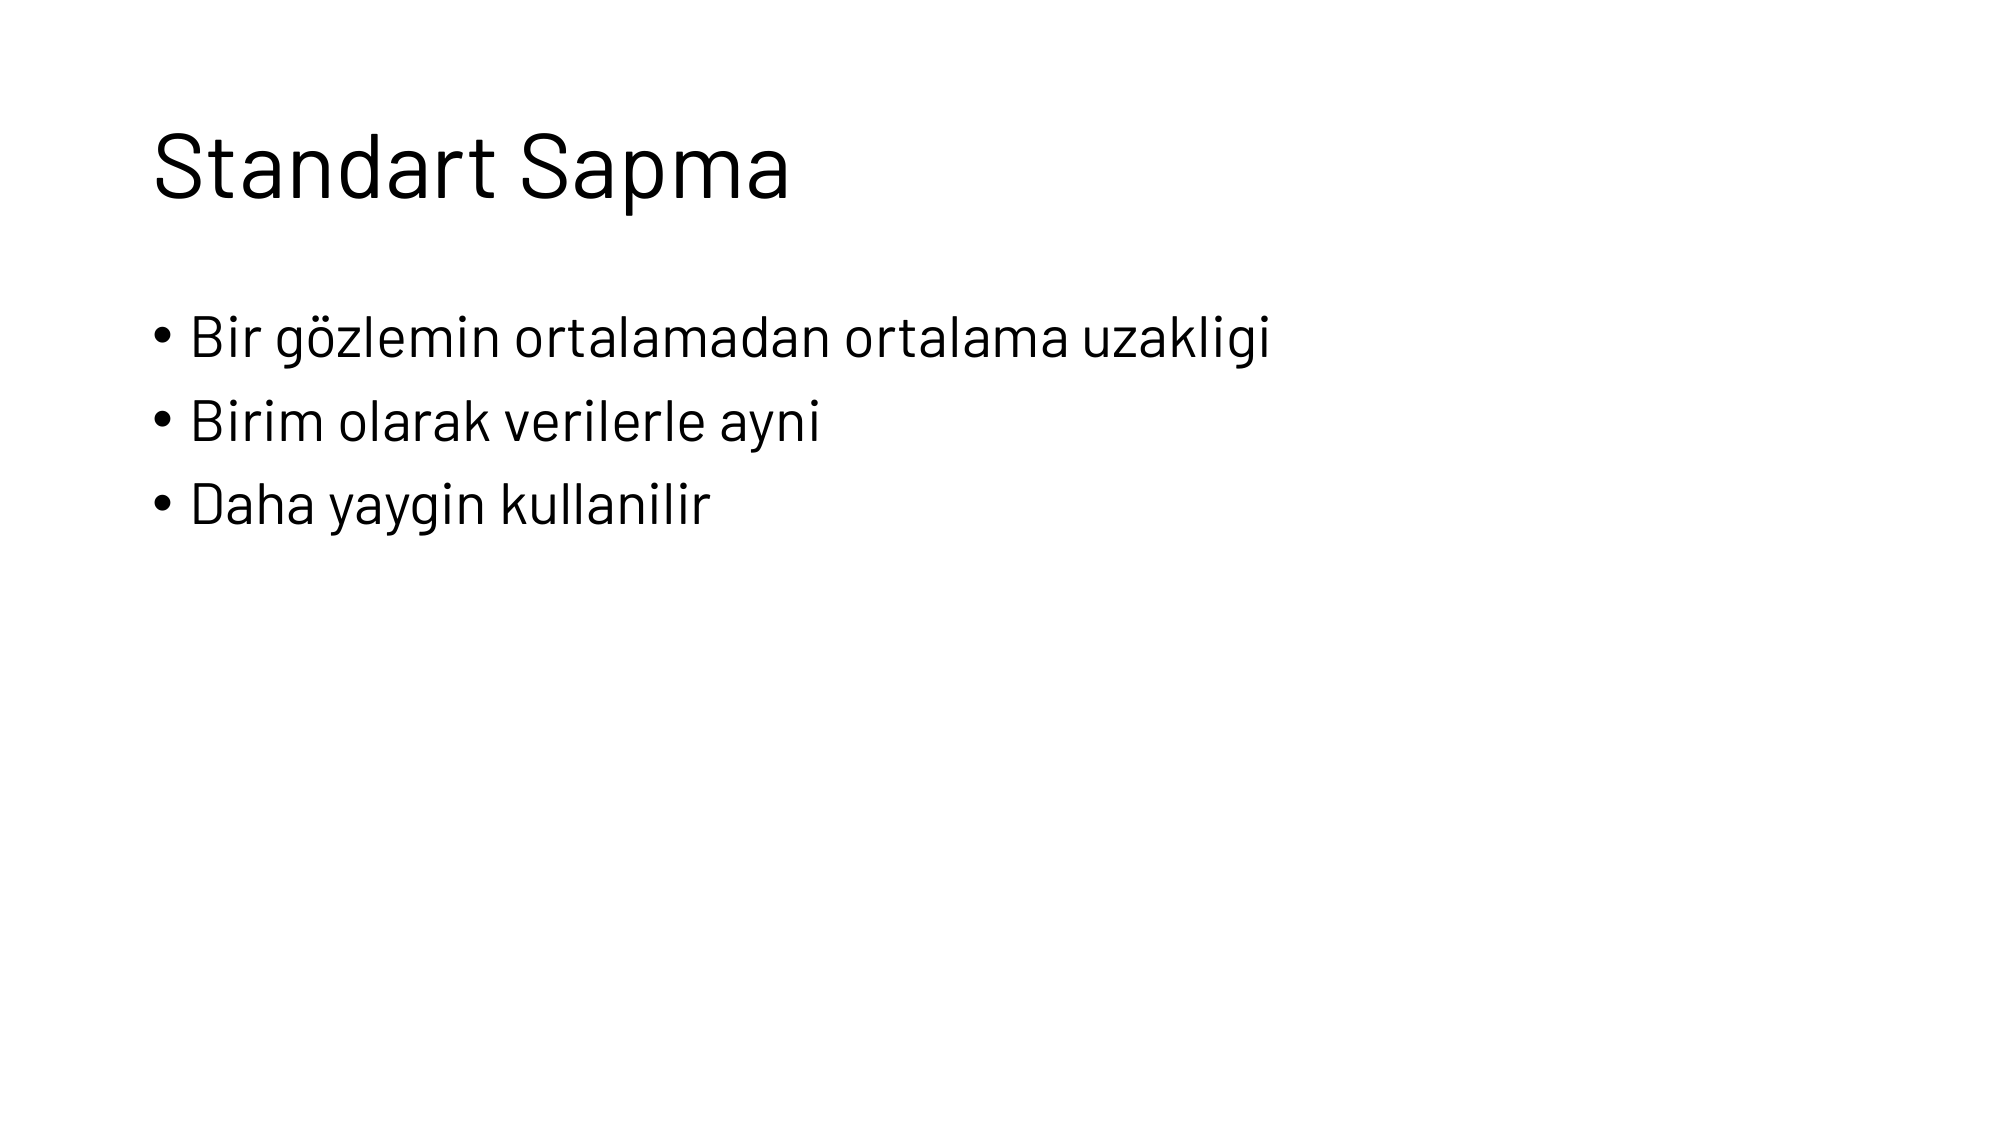

# Standart Sapma
Bir gözlemin ortalamadan ortalama uzakligi
Birim olarak verilerle ayni
Daha yaygin kullanilir